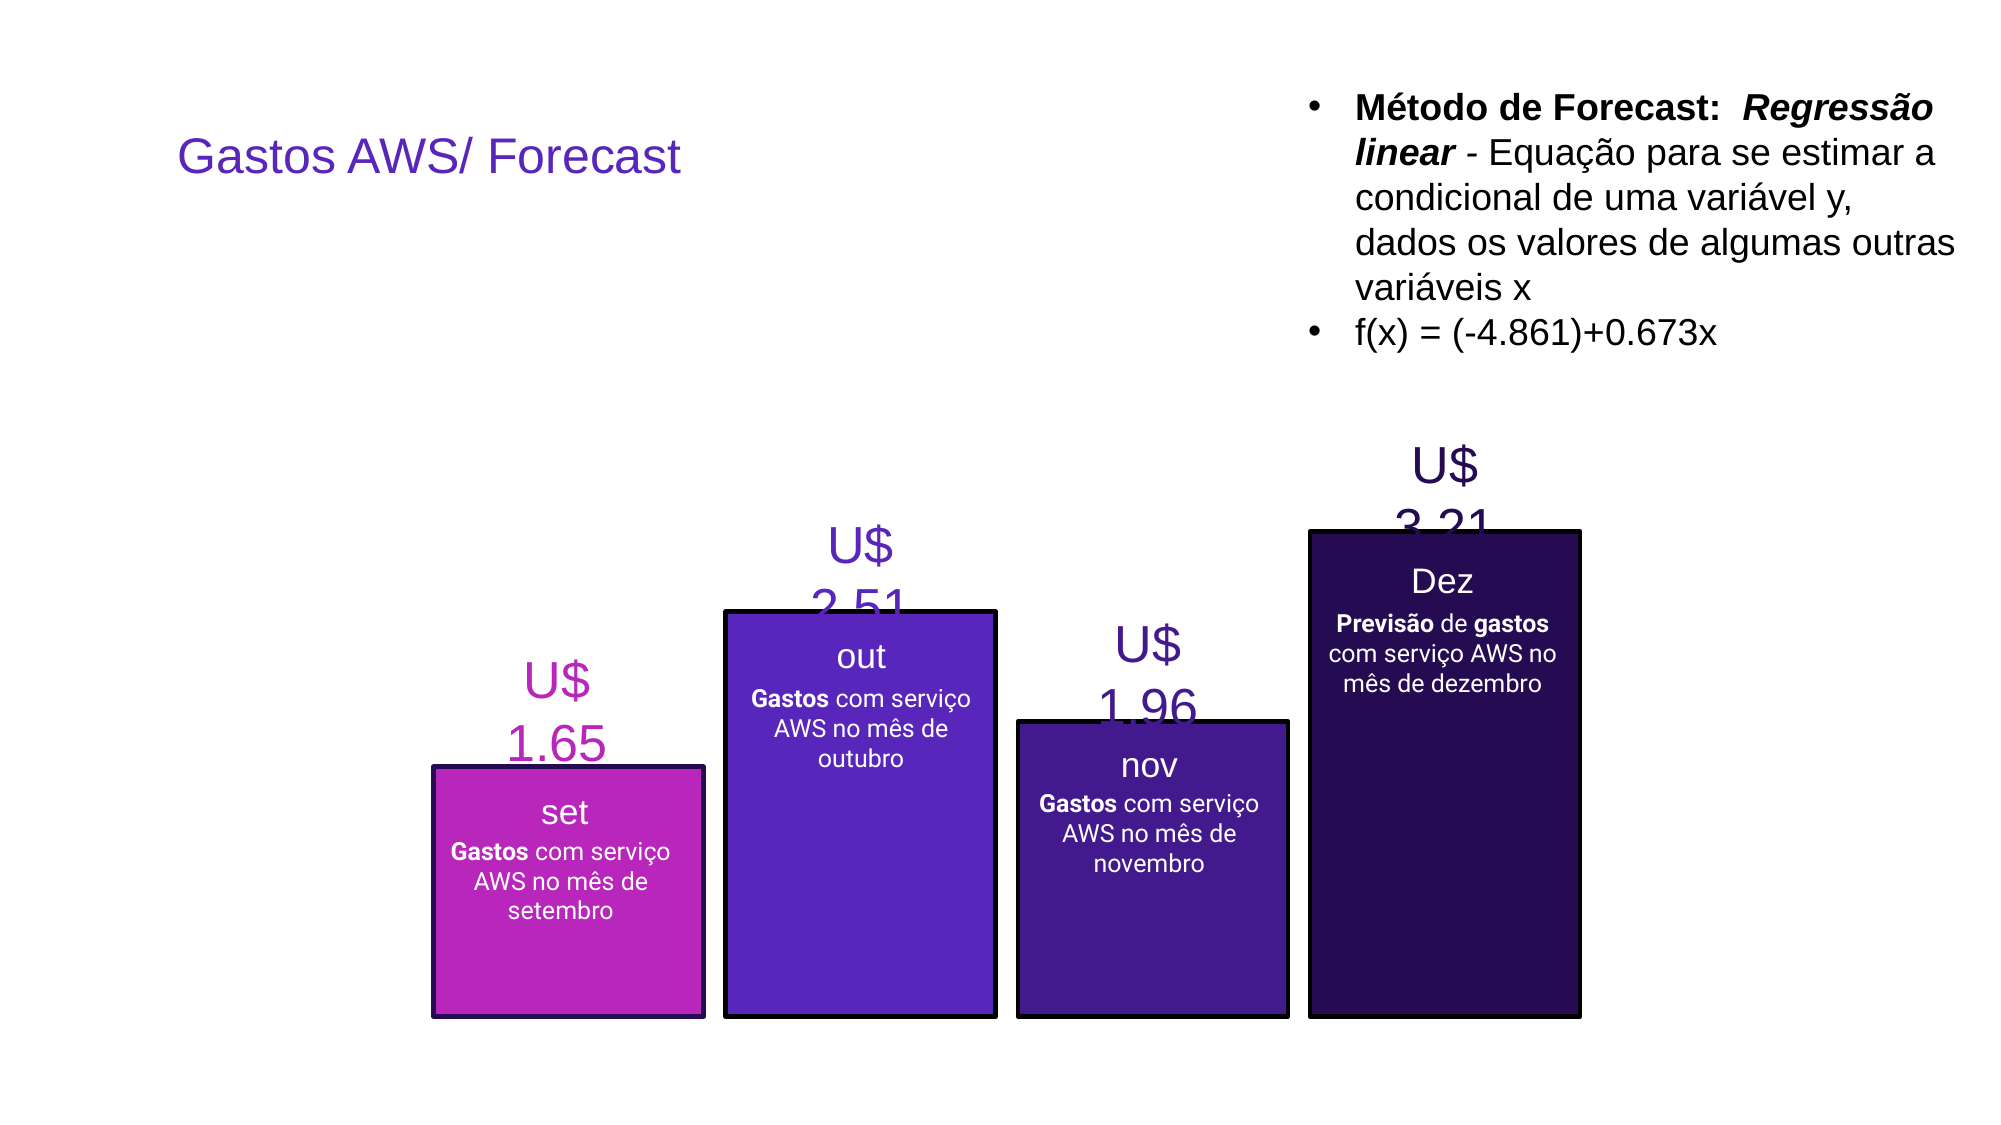

Método de Forecast:  Regressão linear - Equação para se estimar a condicional de uma variável y, dados os valores de algumas outras variáveis x
f(x) = (-4.861)+0.673x
Gastos AWS/ Forecast

U$ 3.21

U$ 2.51

Dez

Previsão de gastos com serviço AWS no mês de dezembro

out

Gastos com serviço AWS no mês de outubro

U$ 1.96
U$ 1.65

nov

Gastos com serviço AWS no mês de novembro

set

Gastos com serviço AWS no mês de setembro